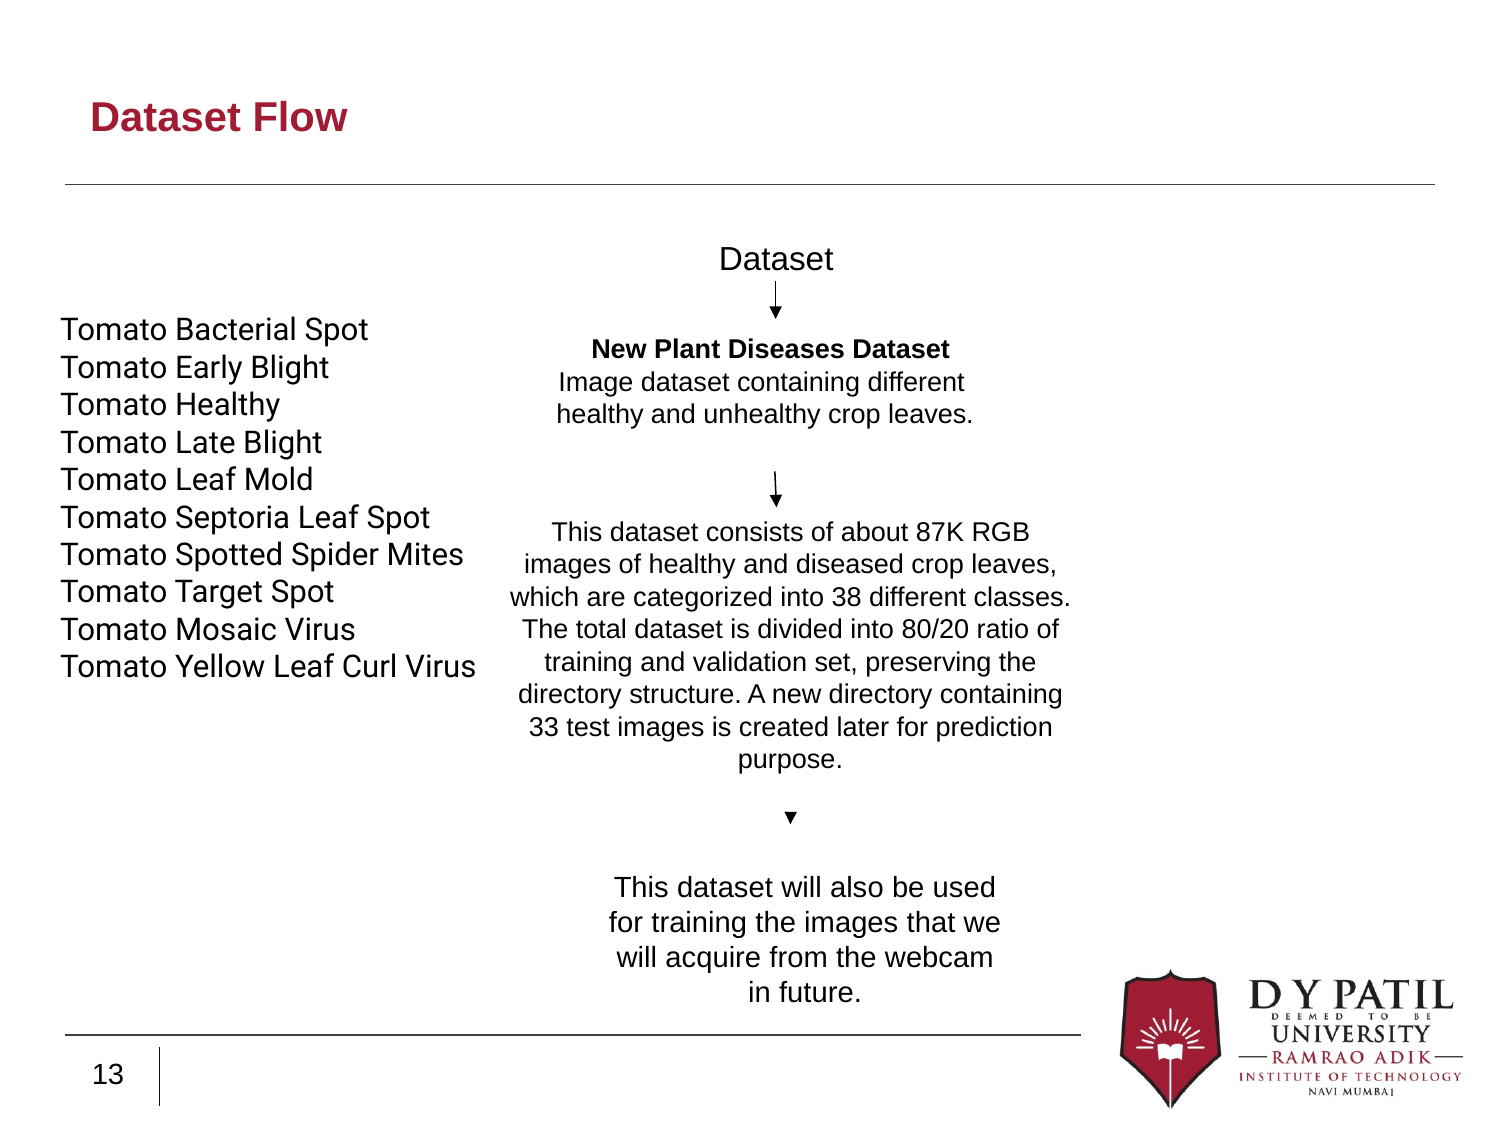

# Dataset Flow
      Dataset

     New Plant Diseases Dataset
    Image dataset containing different
    healthy and unhealthy crop leaves.

Tomato Bacterial Spot
Tomato Early Blight
Tomato Healthy
Tomato Late Blight
Tomato Leaf Mold
Tomato Septoria Leaf Spot
Tomato Spotted Spider Mites
Tomato Target Spot
Tomato Mosaic Virus
Tomato Yellow Leaf Curl Virus

This dataset consists of about 87K RGB images of healthy and diseased crop leaves, which are categorized into 38 different classes. The total dataset is divided into 80/20 ratio of training and validation set, preserving the directory structure. A new directory containing 33 test images is created later for prediction purpose.

This dataset will also be used for training the images that we will acquire from the webcam in future.
13